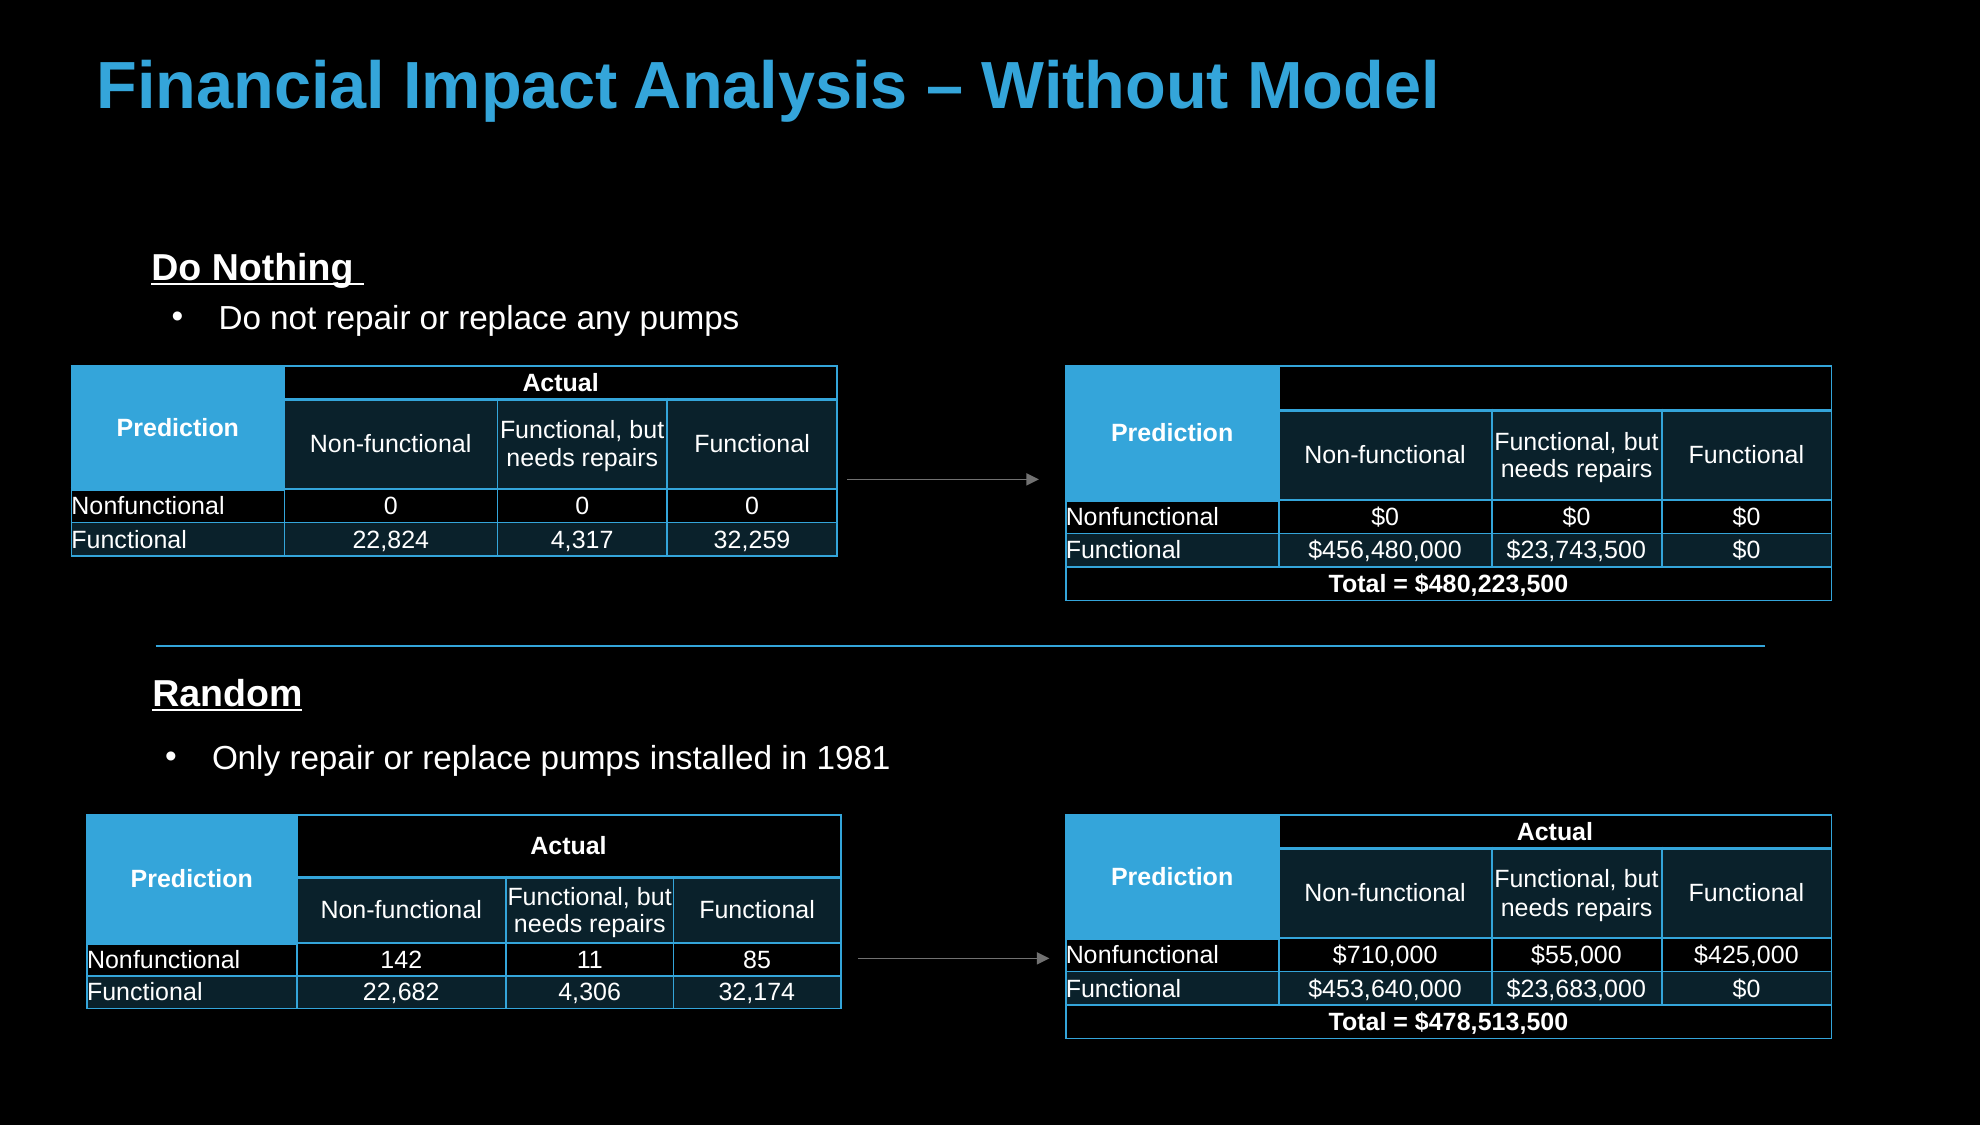

# Financial Impact Analysis – Without Model
Do Nothing
Do not repair or replace any pumps
| Prediction | Actual |  |  |
| --- | --- | --- | --- |
|  | Non-functional | Functional, but needs repairs | Functional |
| Nonfunctional | 0 | 0 | 0 |
| Functional | 22,824 | 4,317 | 32,259 |
| Prediction |  |  |  |
| --- | --- | --- | --- |
|  | Non-functional | Functional, but needs repairs | Functional |
| Nonfunctional | $0 | $0 | $0 |
| Functional | $456,480,000 | $23,743,500 | $0 |
| Total = $480,223,500 |  |  |  |
Random
Only repair or replace pumps installed in 1981
| Prediction | Actual |  |  |
| --- | --- | --- | --- |
|  | Non-functional | Functional, but needs repairs | Functional |
| Nonfunctional | 142 | 11 | 85 |
| Functional | 22,682 | 4,306 | 32,174 |
| Prediction | Actual |  |  |
| --- | --- | --- | --- |
|  | Non-functional | Functional, but needs repairs | Functional |
| Nonfunctional | $710,000 | $55,000 | $425,000 |
| Functional | $453,640,000 | $23,683,000 | $0 |
| Total = $478,513,500 |  |  |  |